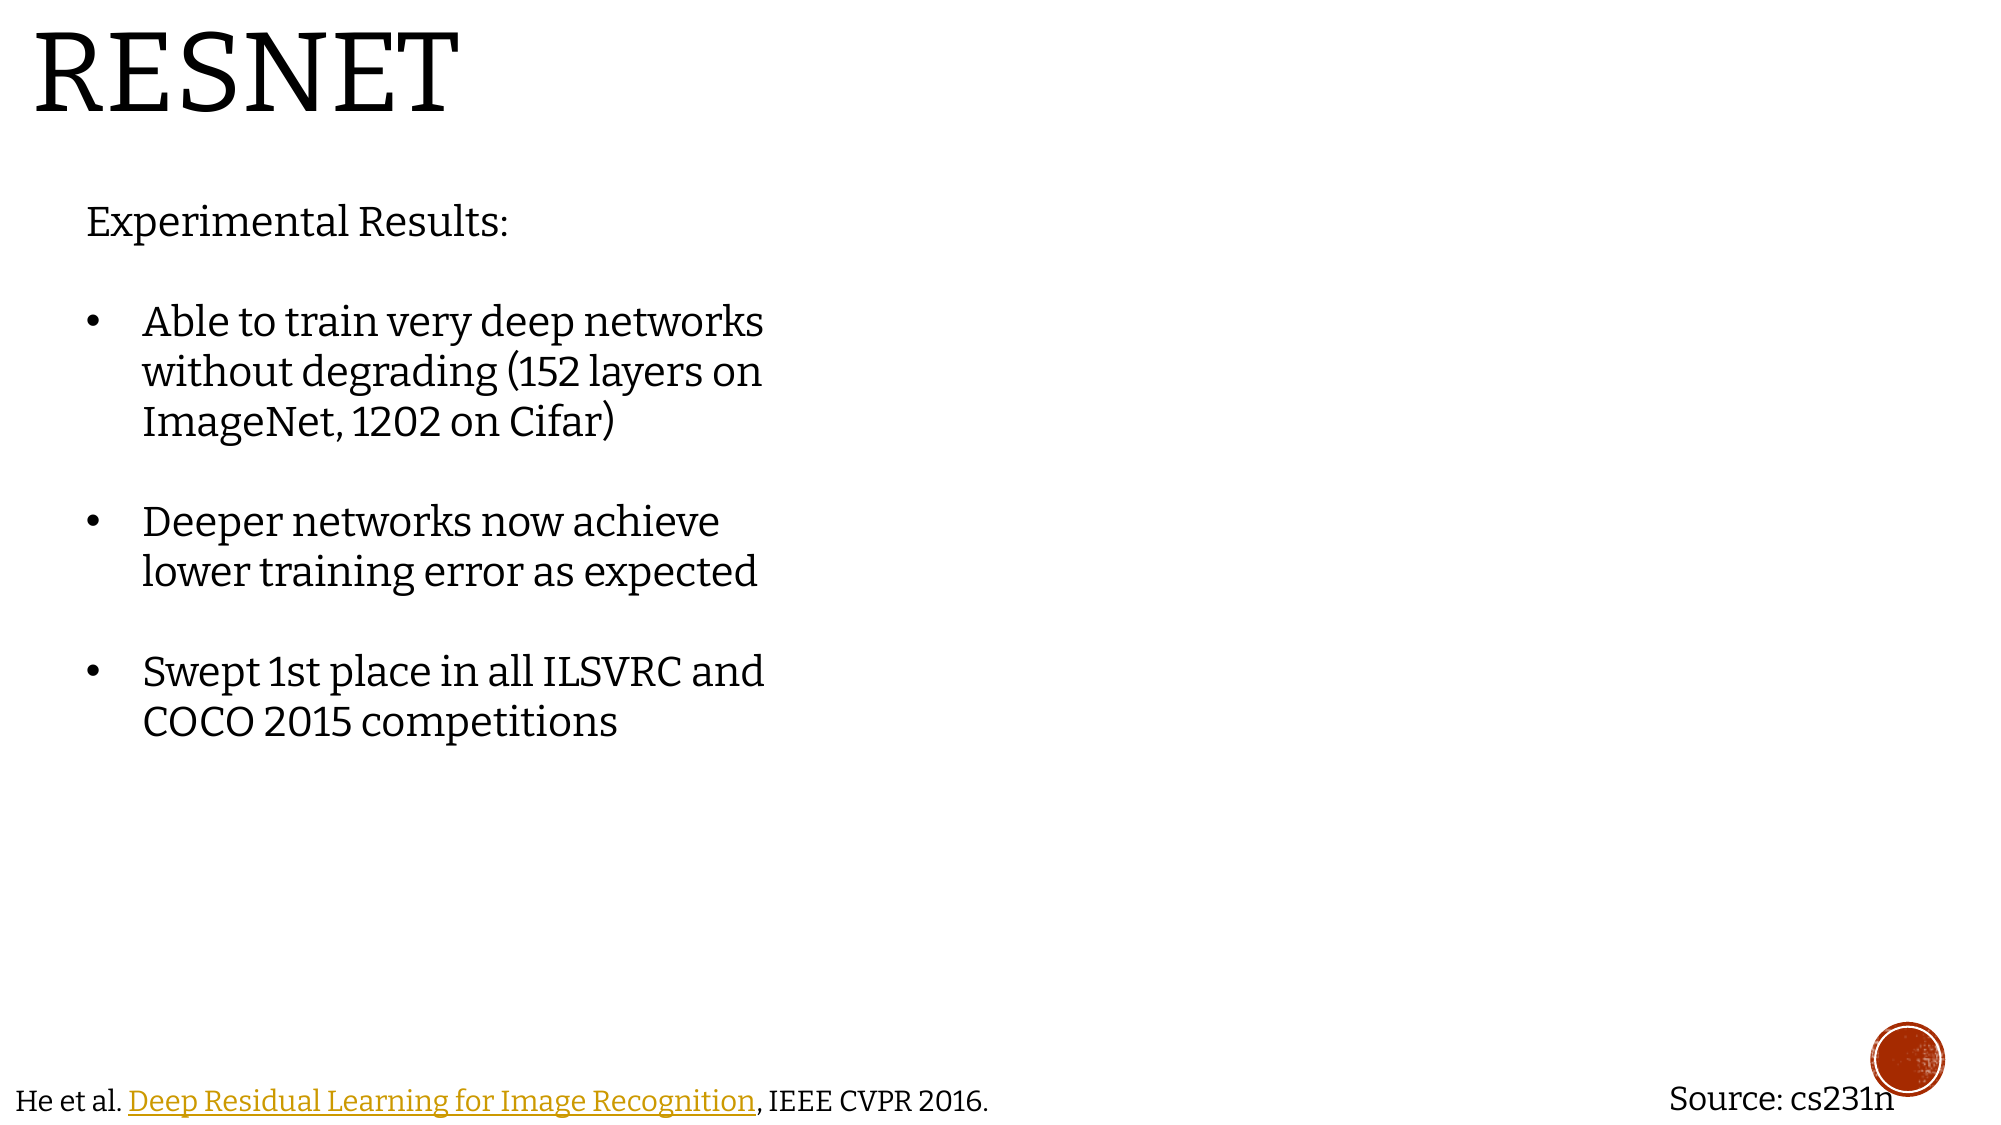

# ResNet
Experimental Results:

Able to train very deep networks without degrading (152 layers on ImageNet, 1202 on Cifar)

Deeper networks now achieve lower training error as expected

Swept 1st place in all ILSVRC and COCO 2015 competitions
Source: cs231n
He et al. Deep Residual Learning for Image Recognition, IEEE CVPR 2016.